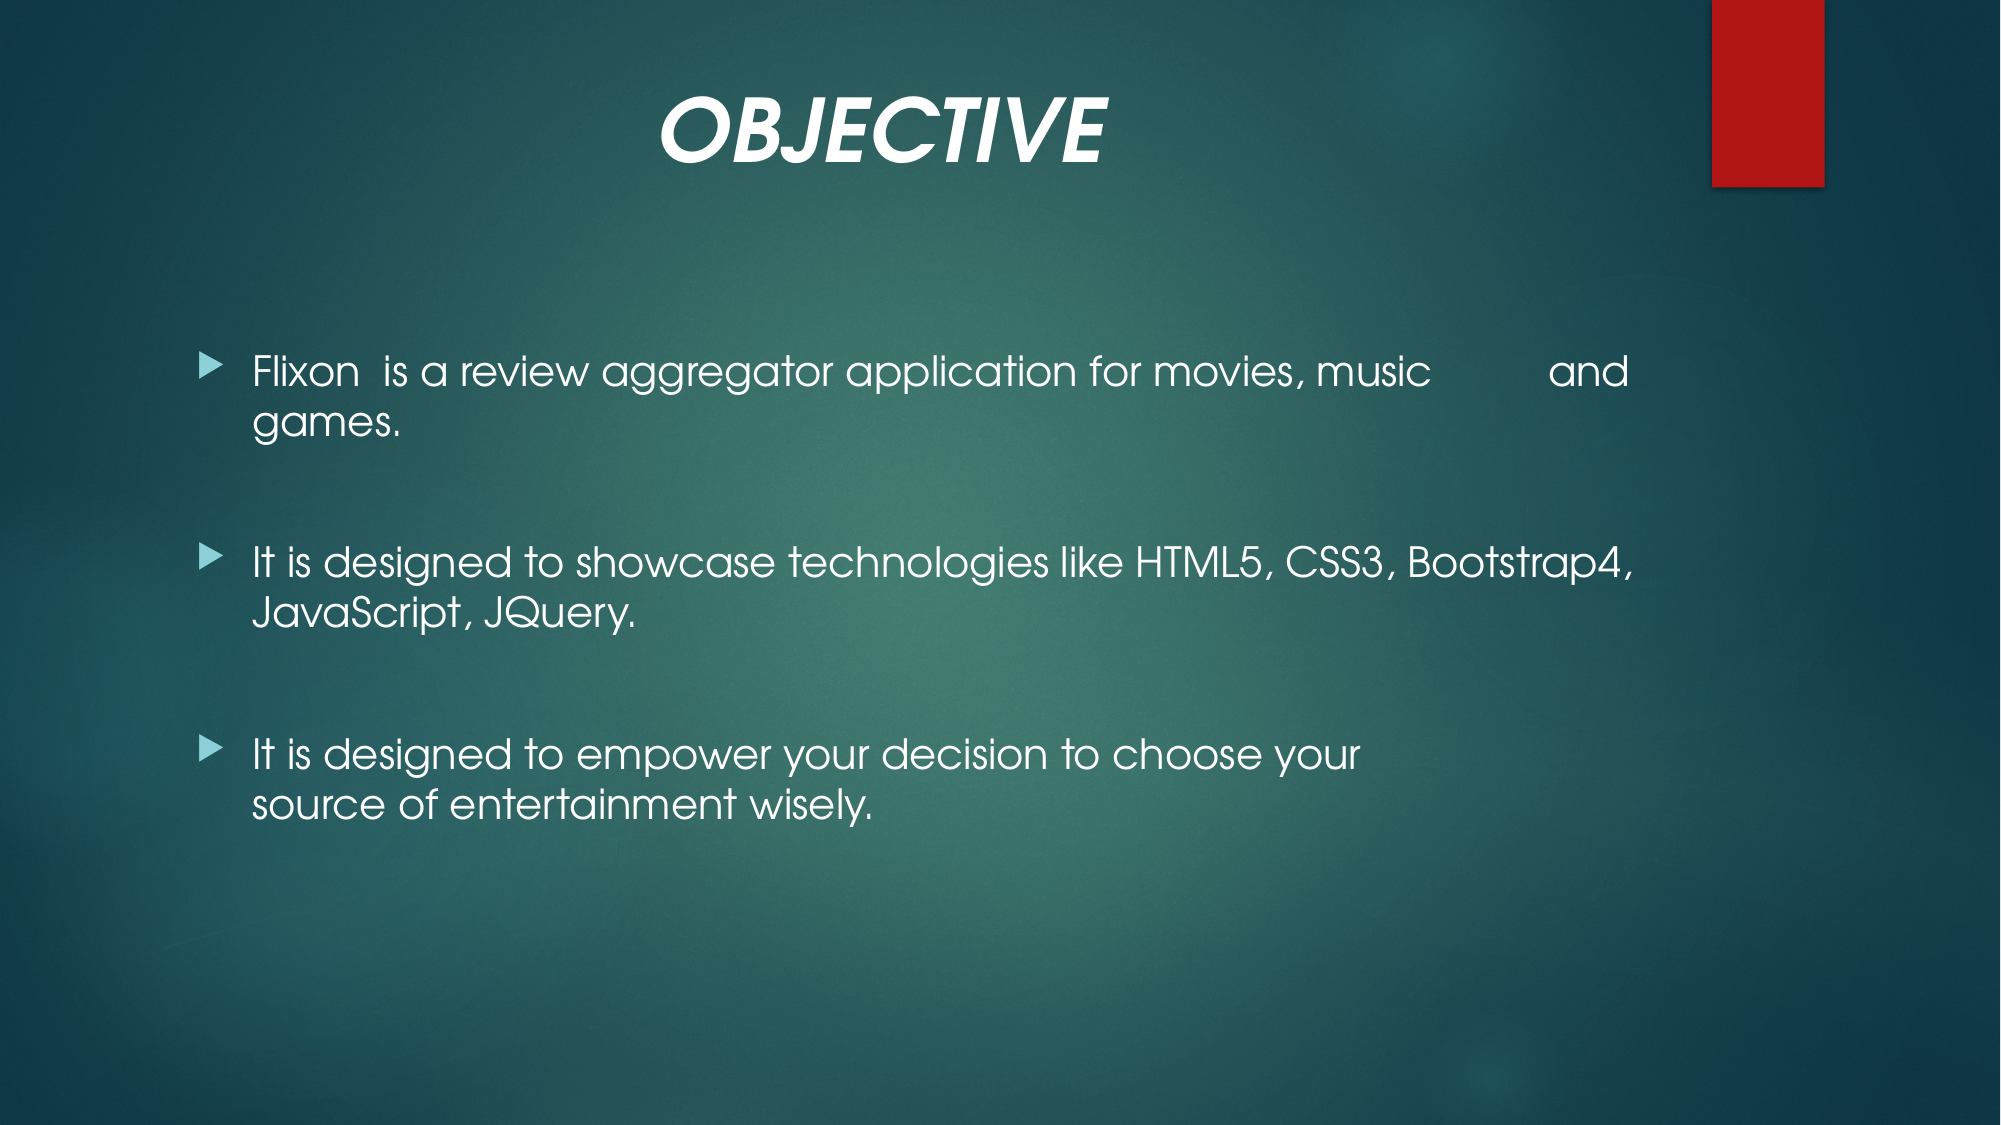

# OBJECTIVE
Flixon  is a review aggregator application for movies, music          and games.

It is designed to showcase technologies like HTML5, CSS3, Bootstrap4, JavaScript, JQuery.

It is designed to empower your decision to choose your                source of entertainment wisely.